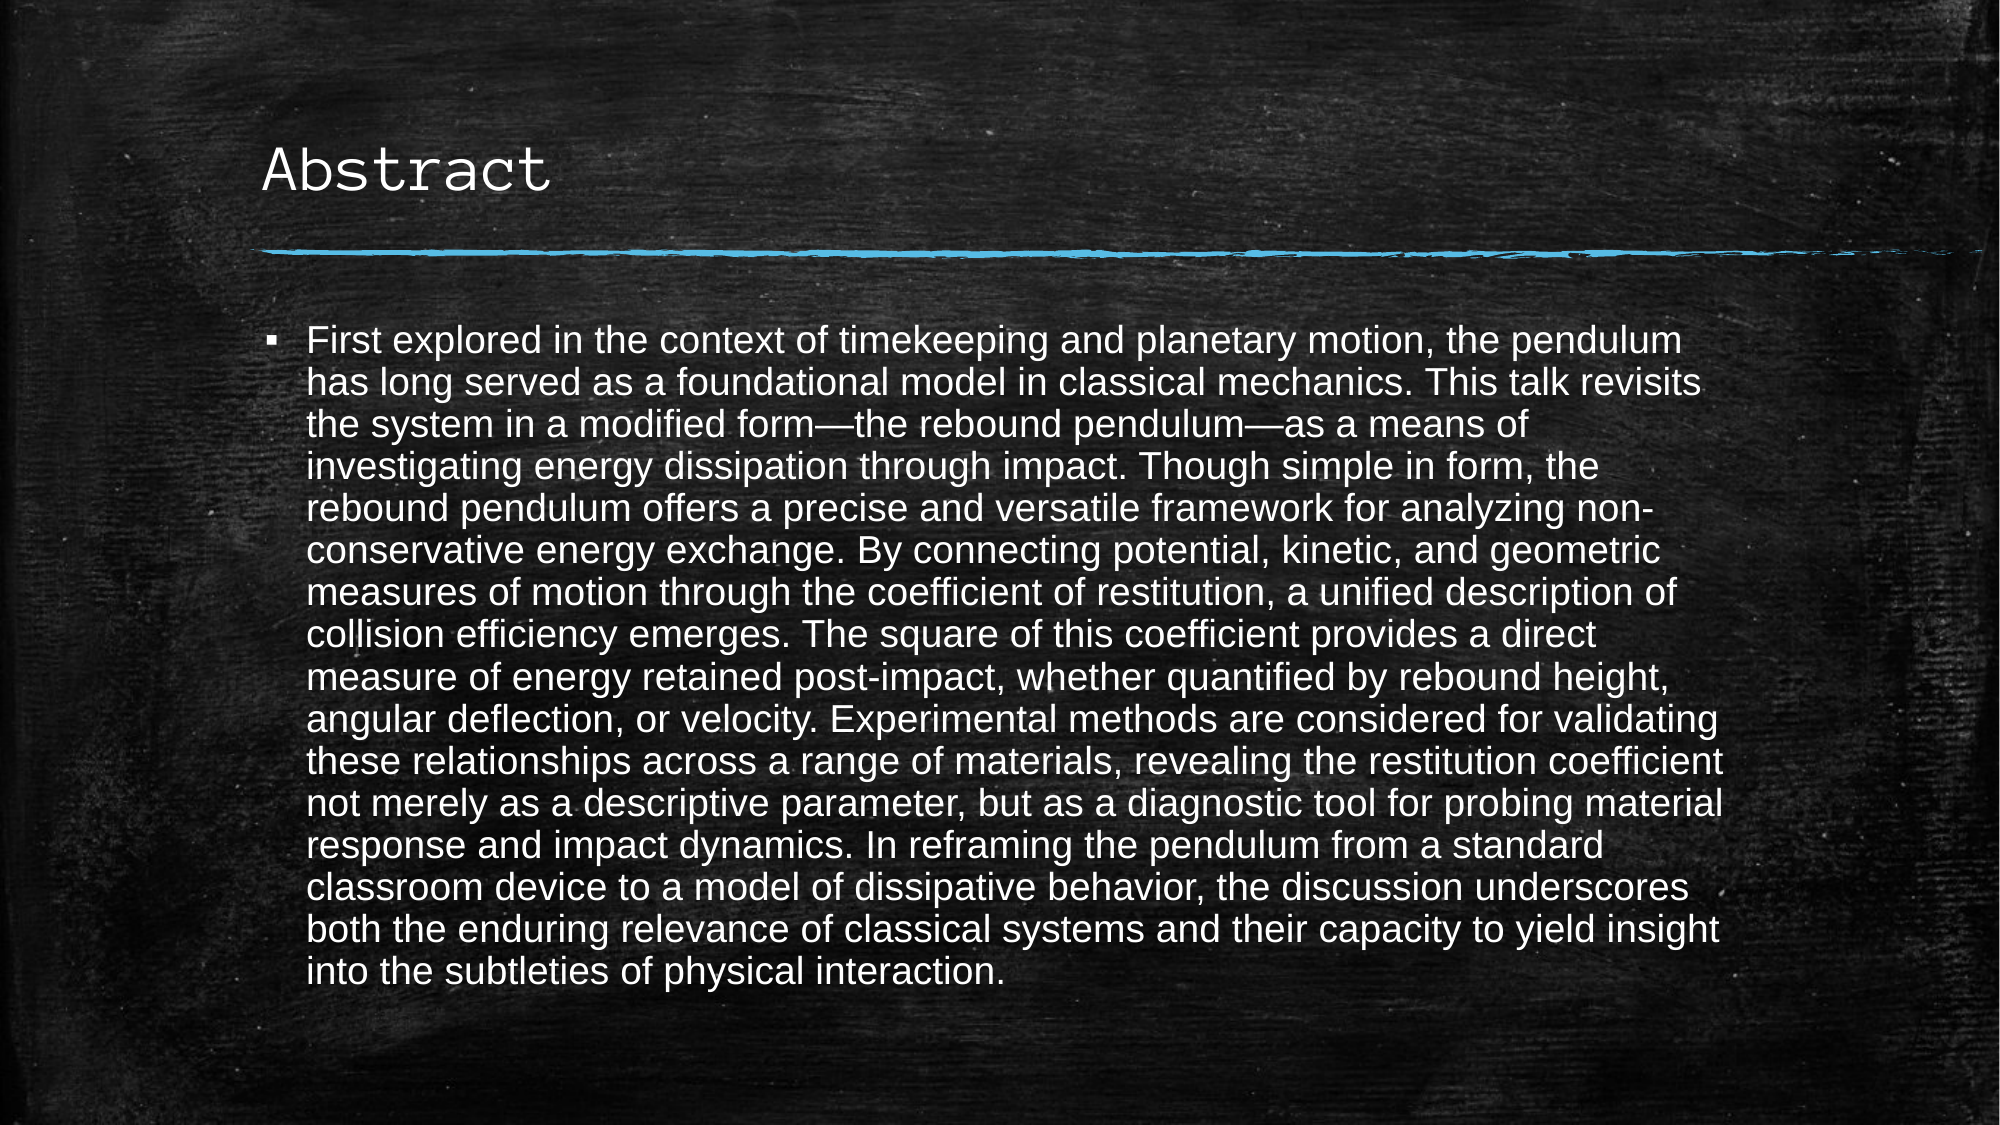

# Abstract
First explored in the context of timekeeping and planetary motion, the pendulum has long served as a foundational model in classical mechanics. This talk revisits the system in a modified form—the rebound pendulum—as a means of investigating energy dissipation through impact. Though simple in form, the rebound pendulum offers a precise and versatile framework for analyzing non-conservative energy exchange. By connecting potential, kinetic, and geometric measures of motion through the coefficient of restitution, a unified description of collision efficiency emerges. The square of this coefficient provides a direct measure of energy retained post-impact, whether quantified by rebound height, angular deflection, or velocity. Experimental methods are considered for validating these relationships across a range of materials, revealing the restitution coefficient not merely as a descriptive parameter, but as a diagnostic tool for probing material response and impact dynamics. In reframing the pendulum from a standard classroom device to a model of dissipative behavior, the discussion underscores both the enduring relevance of classical systems and their capacity to yield insight into the subtleties of physical interaction.